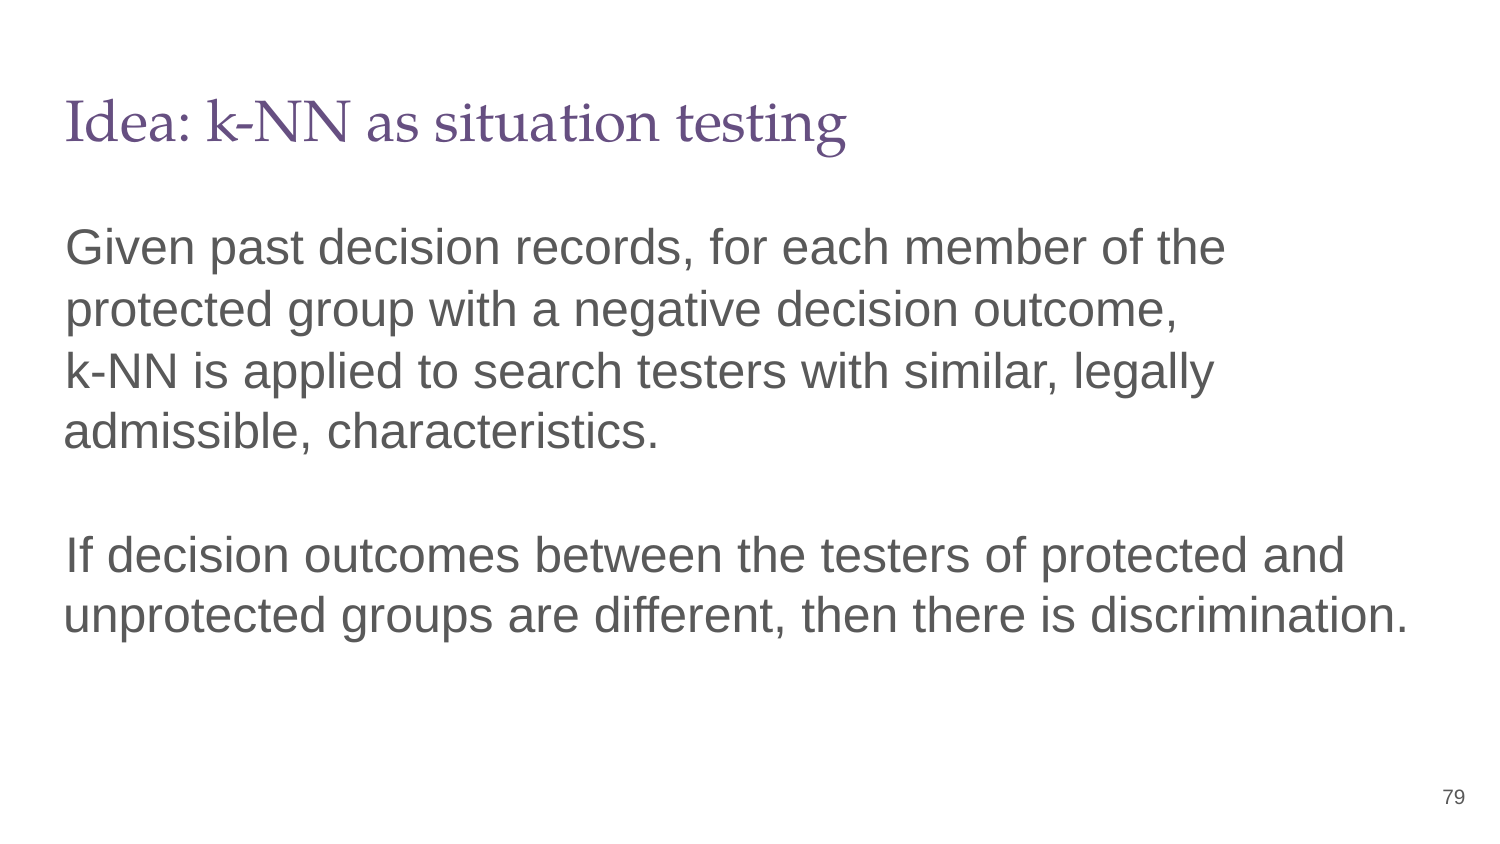

# Idea: k-NN as situation testing
Given past decision records, for each member of the
protected group with a negative decision outcome,
k-NN is applied to search testers with similar, legally admissible, characteristics.

If decision outcomes between the testers of protected and unprotected groups are different, then there is discrimination.
79